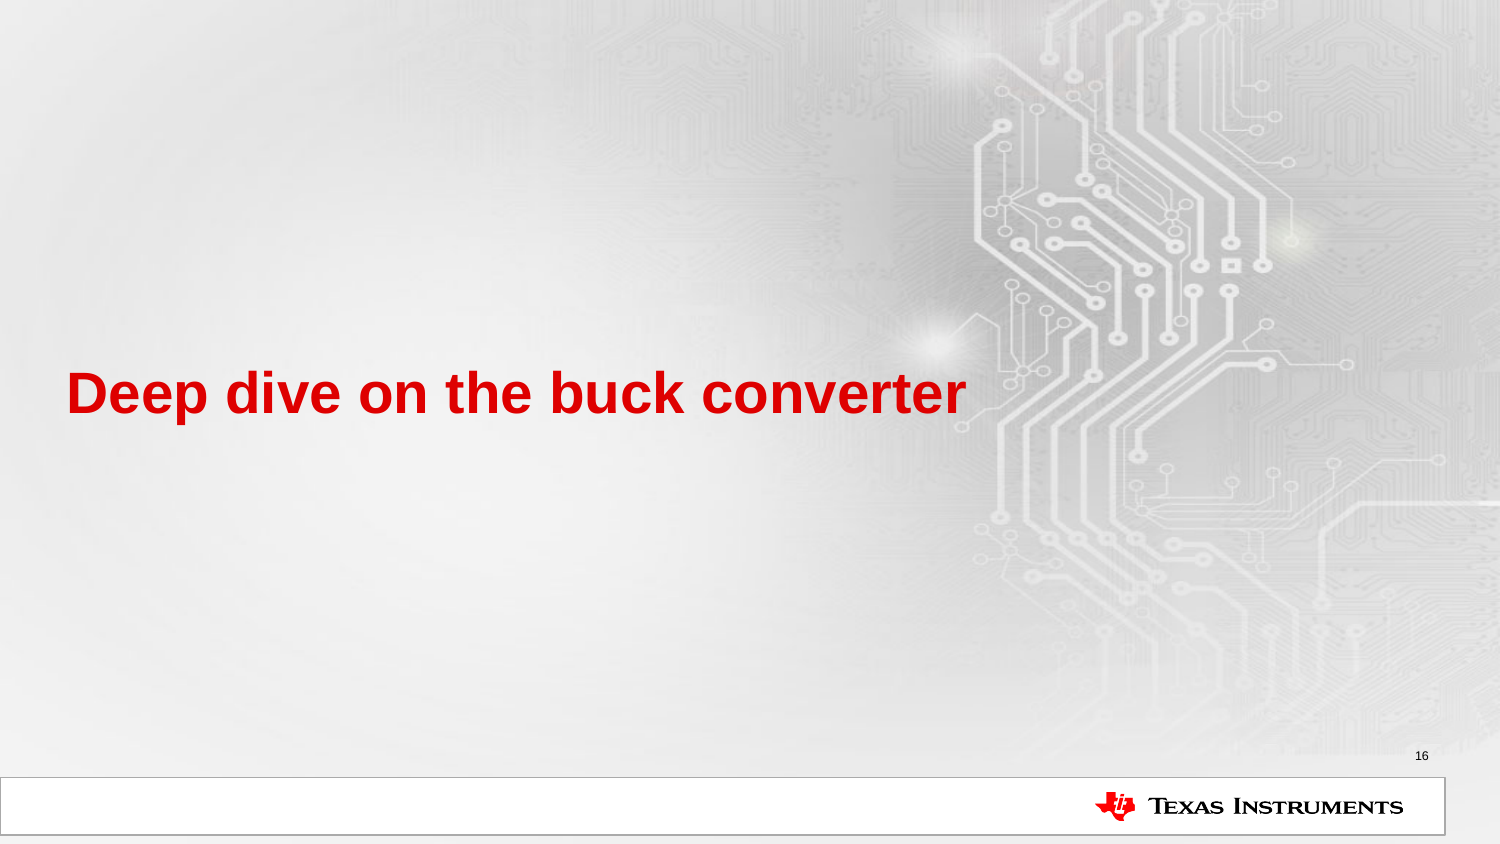

# Deep dive on the buck converter
16